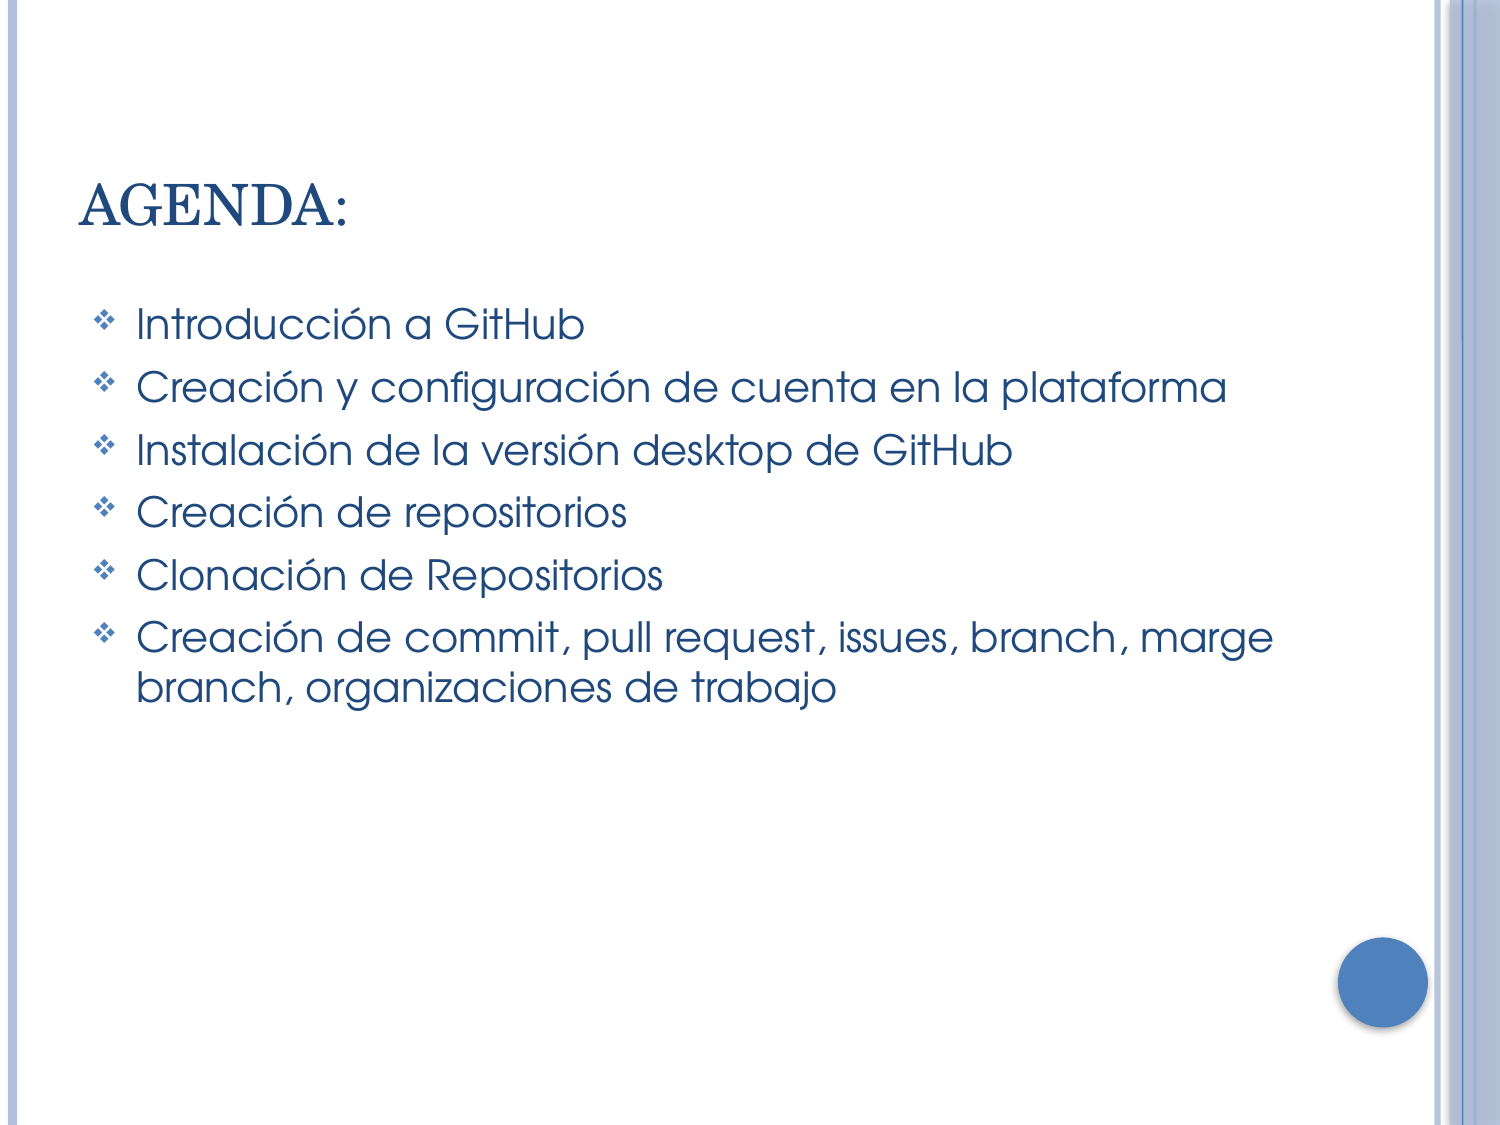

# Agenda:
Introducción a GitHub
Creación y configuración de cuenta en la plataforma
Instalación de la versión desktop de GitHub
Creación de repositorios
Clonación de Repositorios
Creación de commit, pull request, issues, branch, marge branch, organizaciones de trabajo